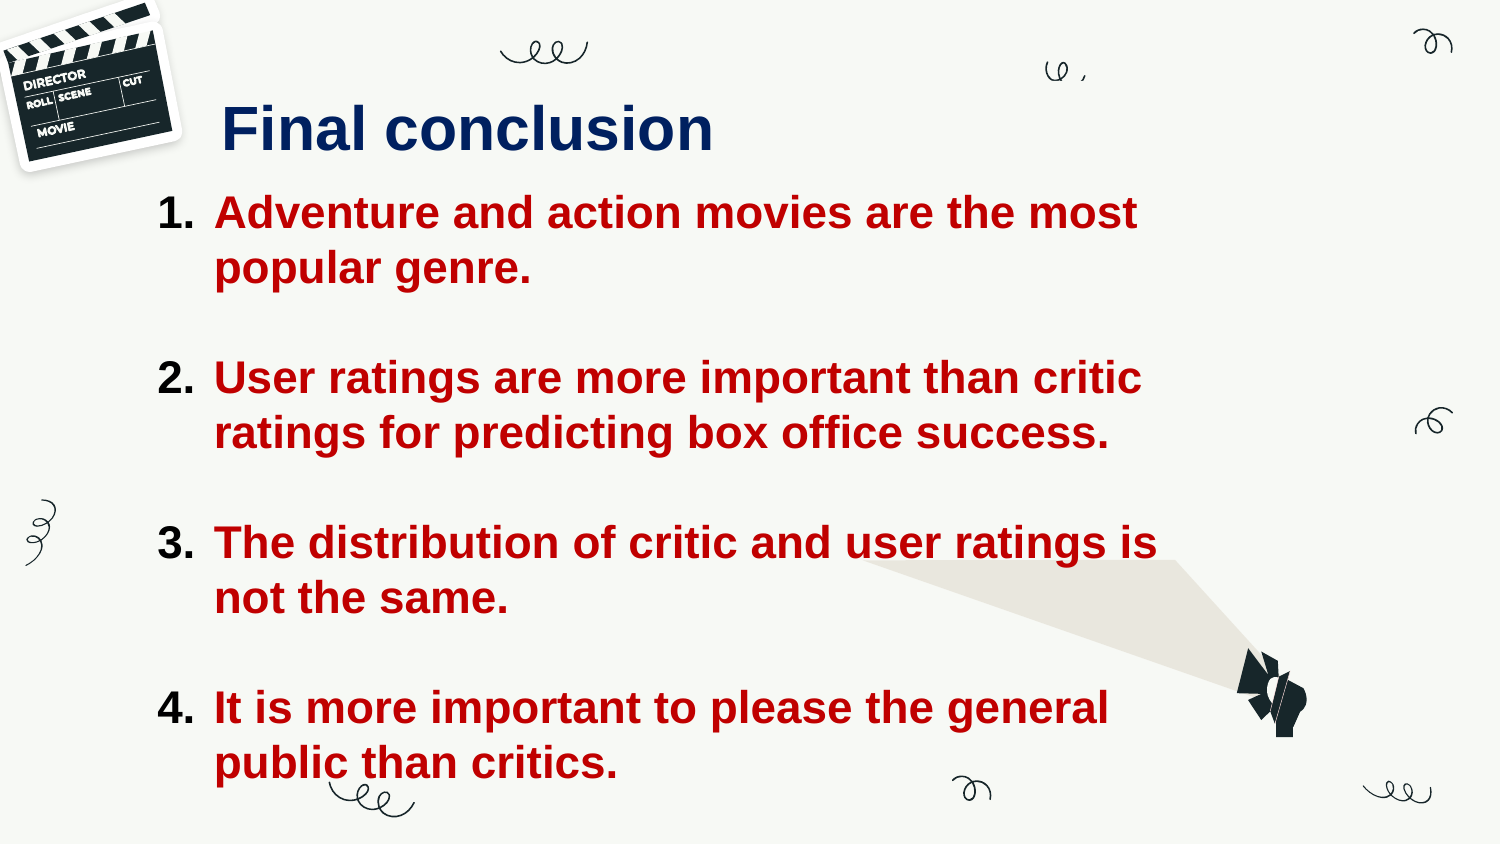

Final conclusion
Adventure and action movies are the most popular genre.

User ratings are more important than critic ratings for predicting box office success.

The distribution of critic and user ratings is not the same.

It is more important to please the general public than critics.